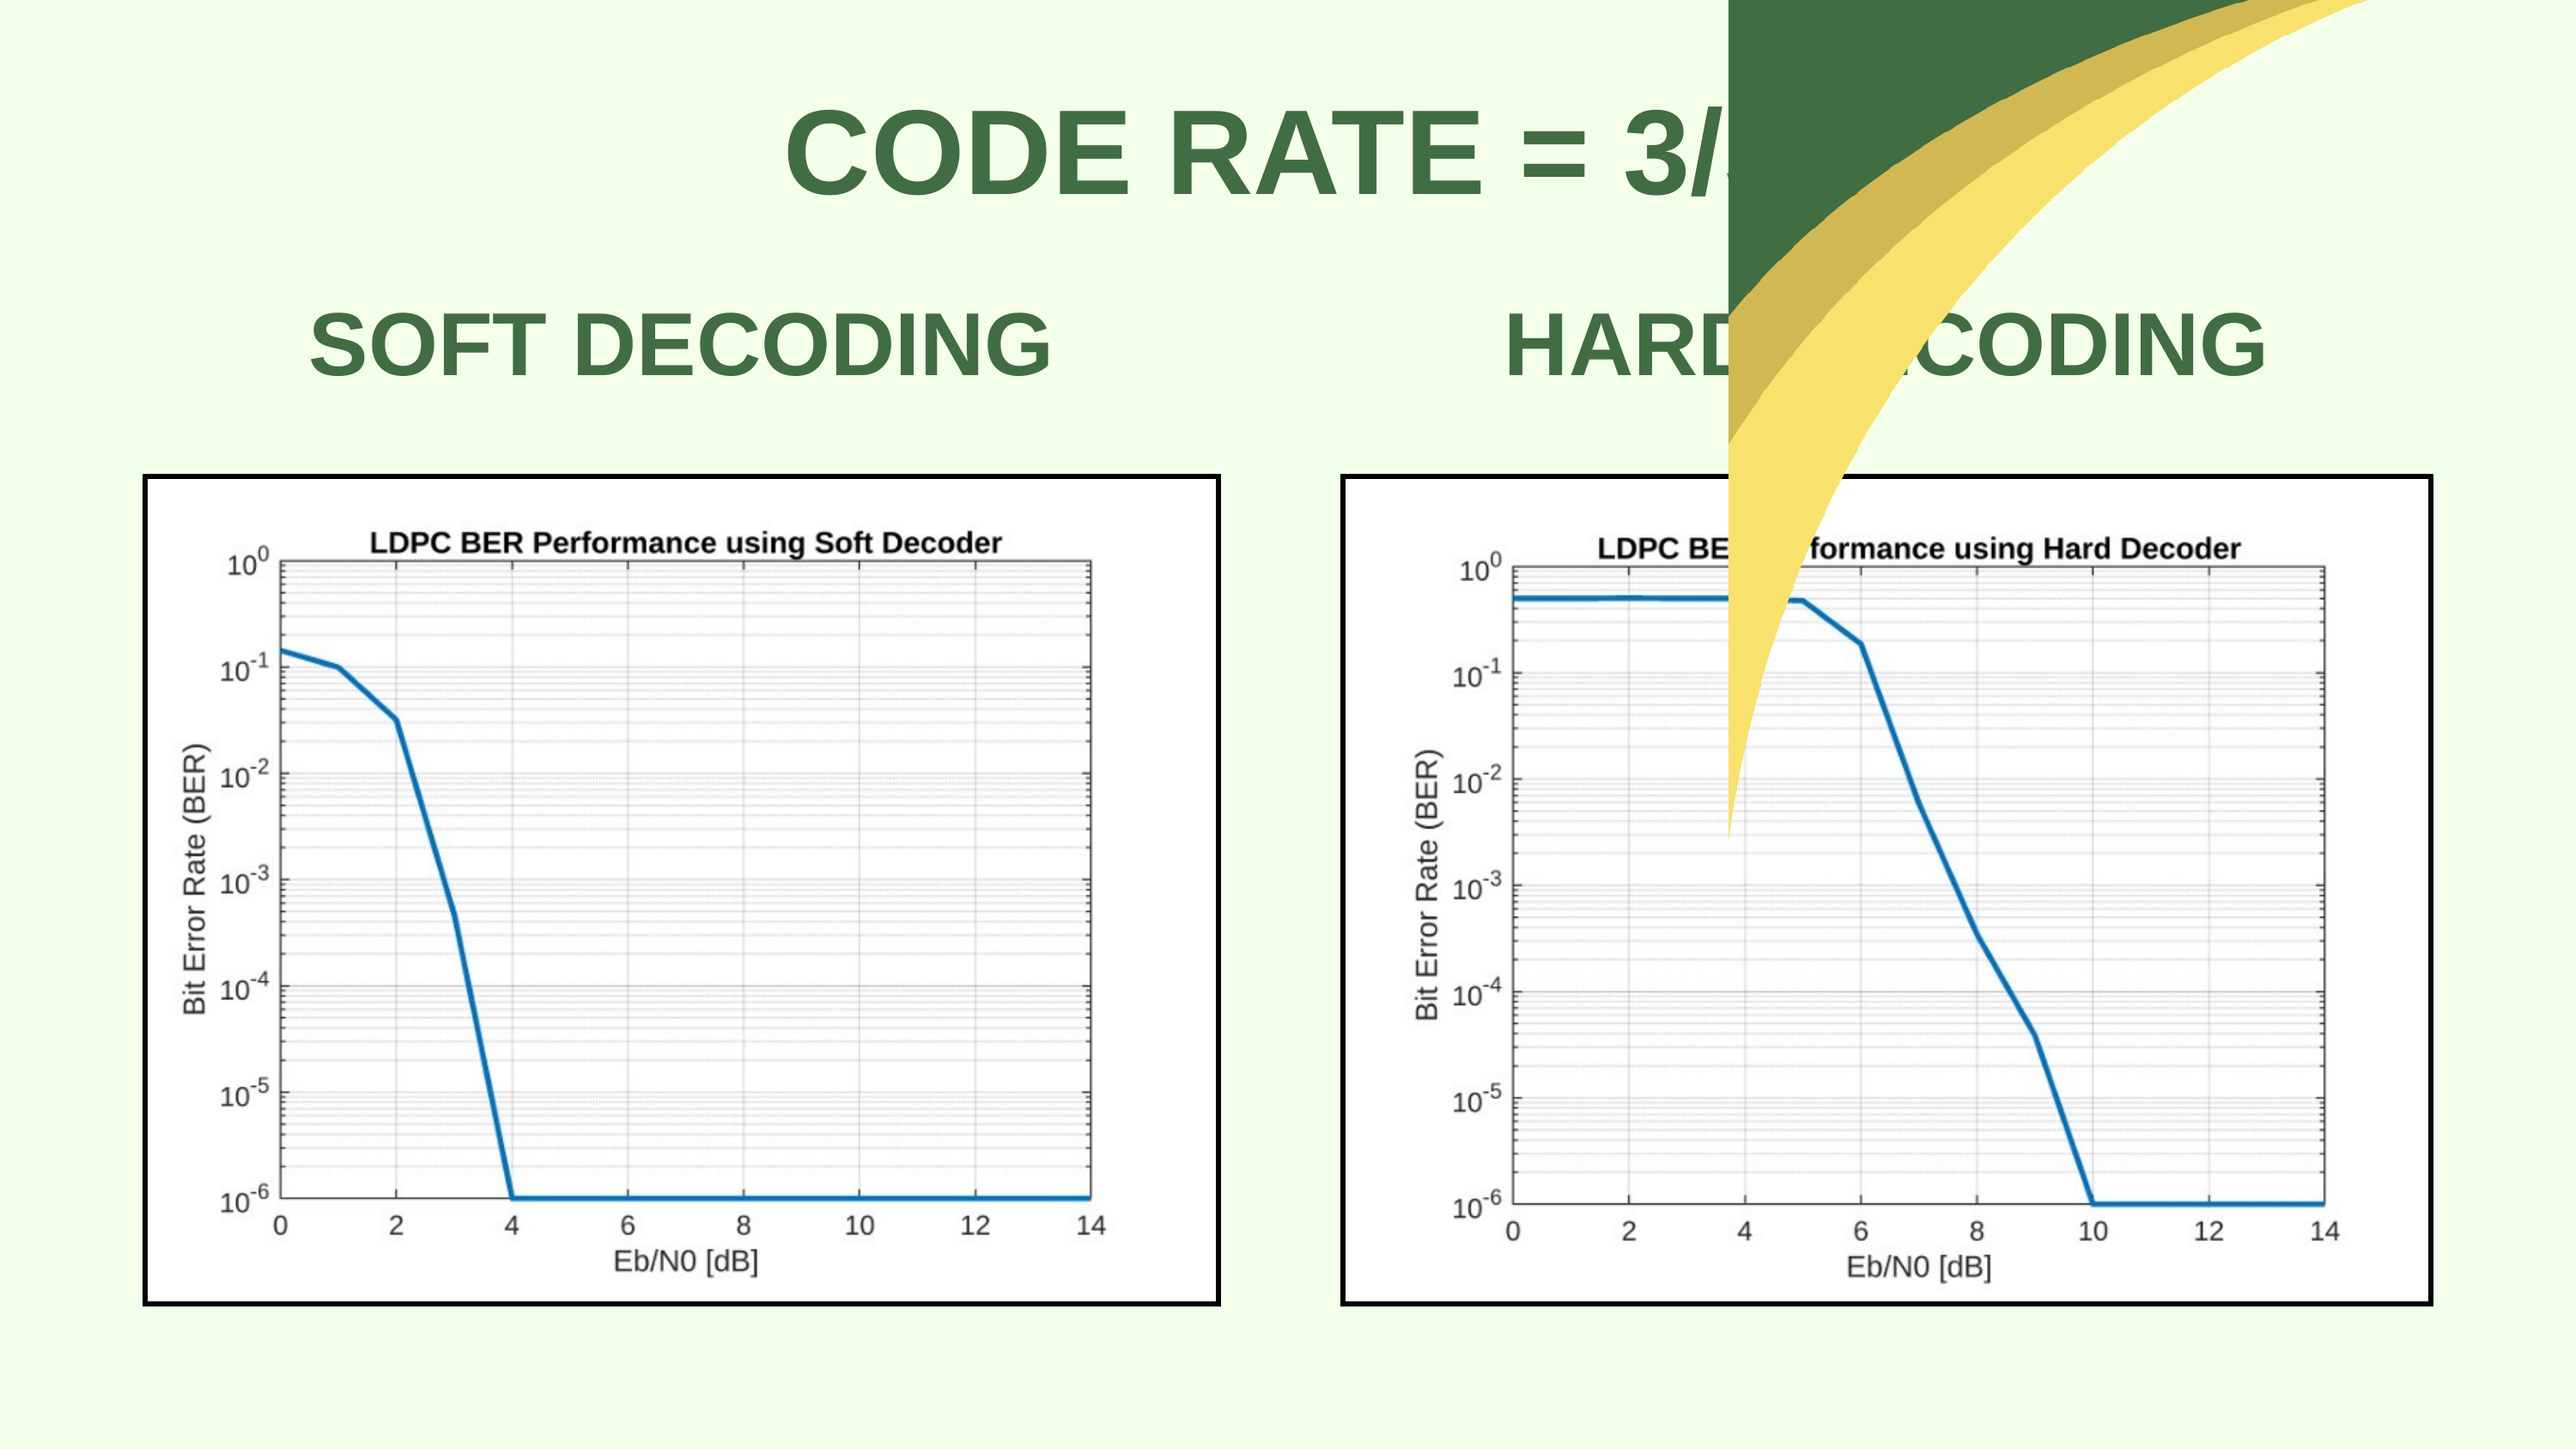

CODE RATE = 3/5
SOFT DECODING
HARD DECODING